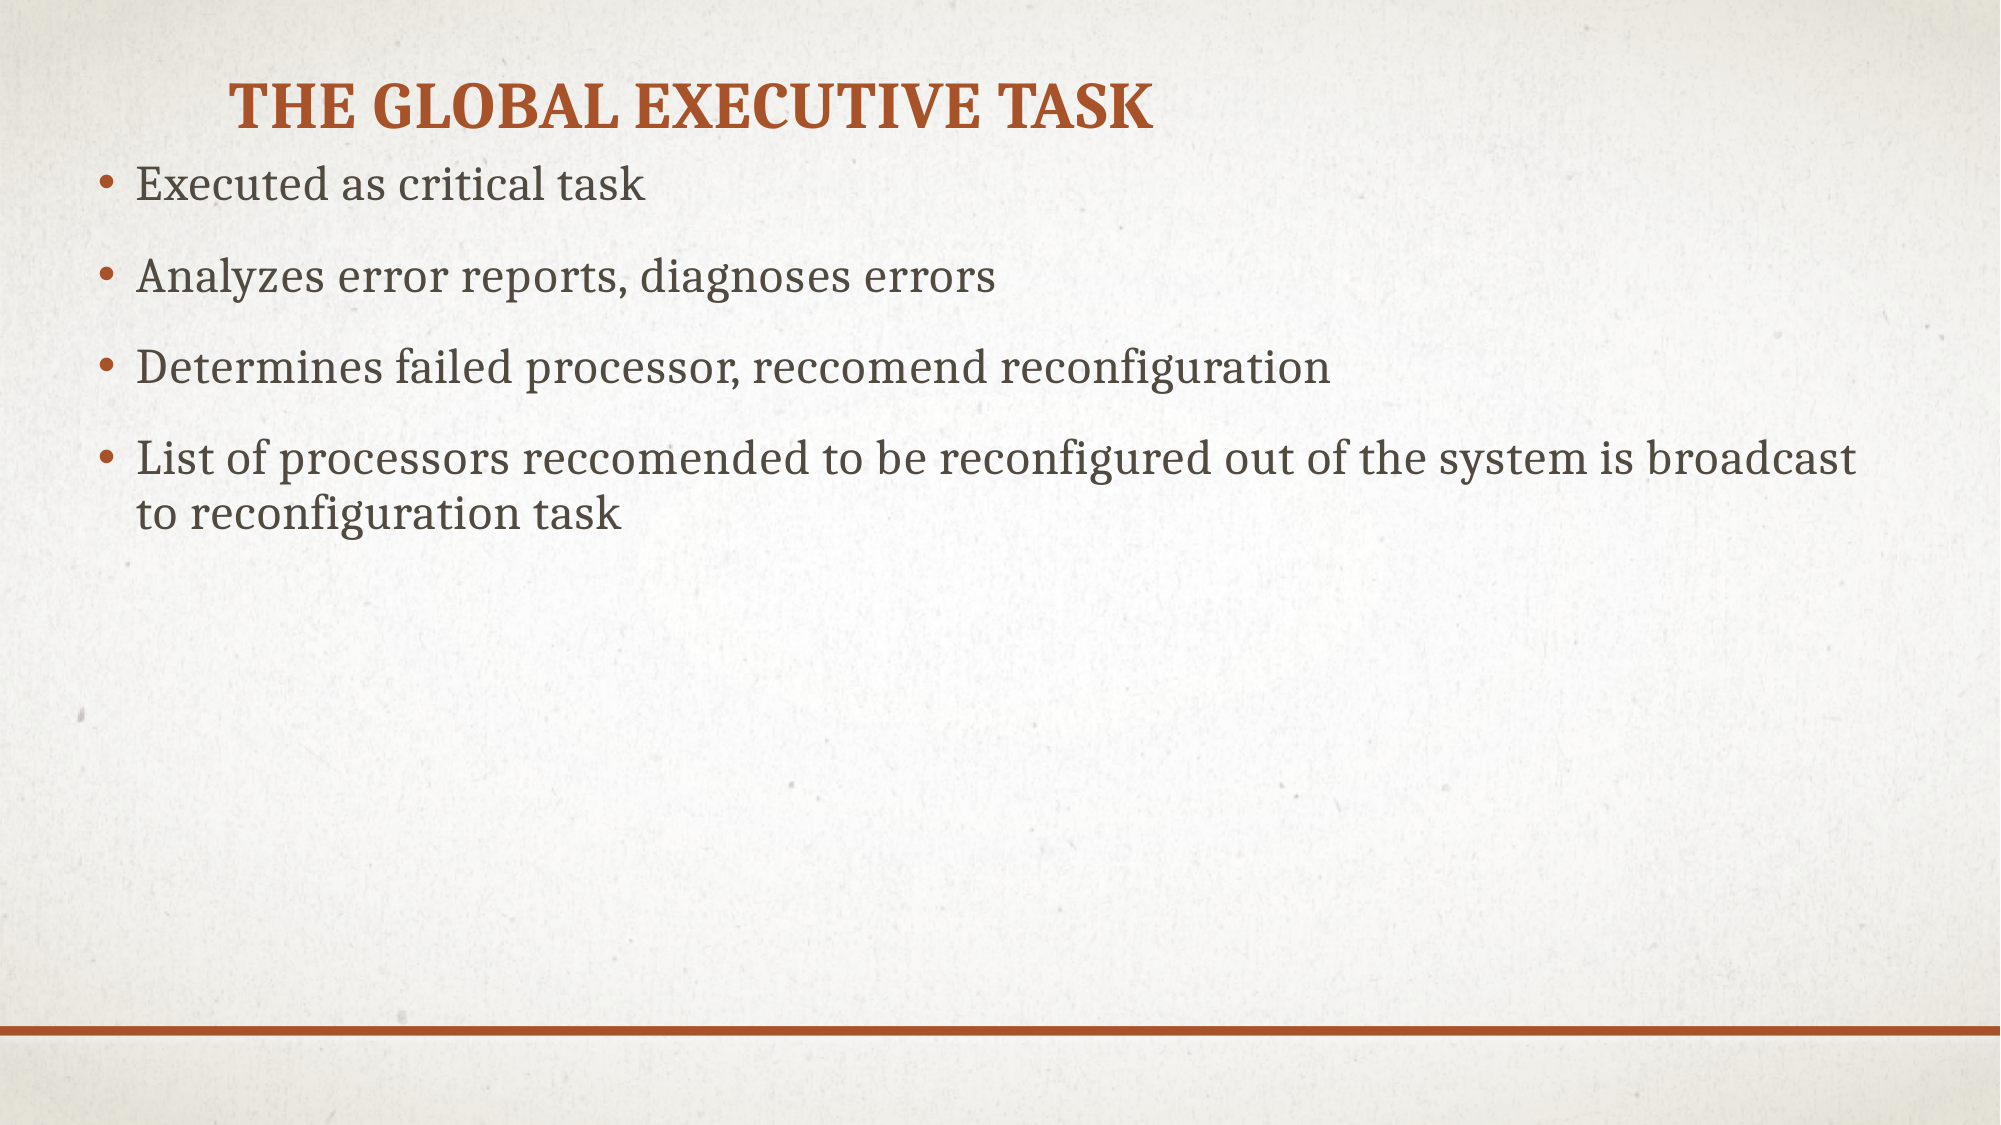

# The global executive task
Executed as critical task
Analyzes error reports, diagnoses errors
Determines failed processor, reccomend reconfiguration
List of processors reccomended to be reconfigured out of the system is broadcast to reconfiguration task